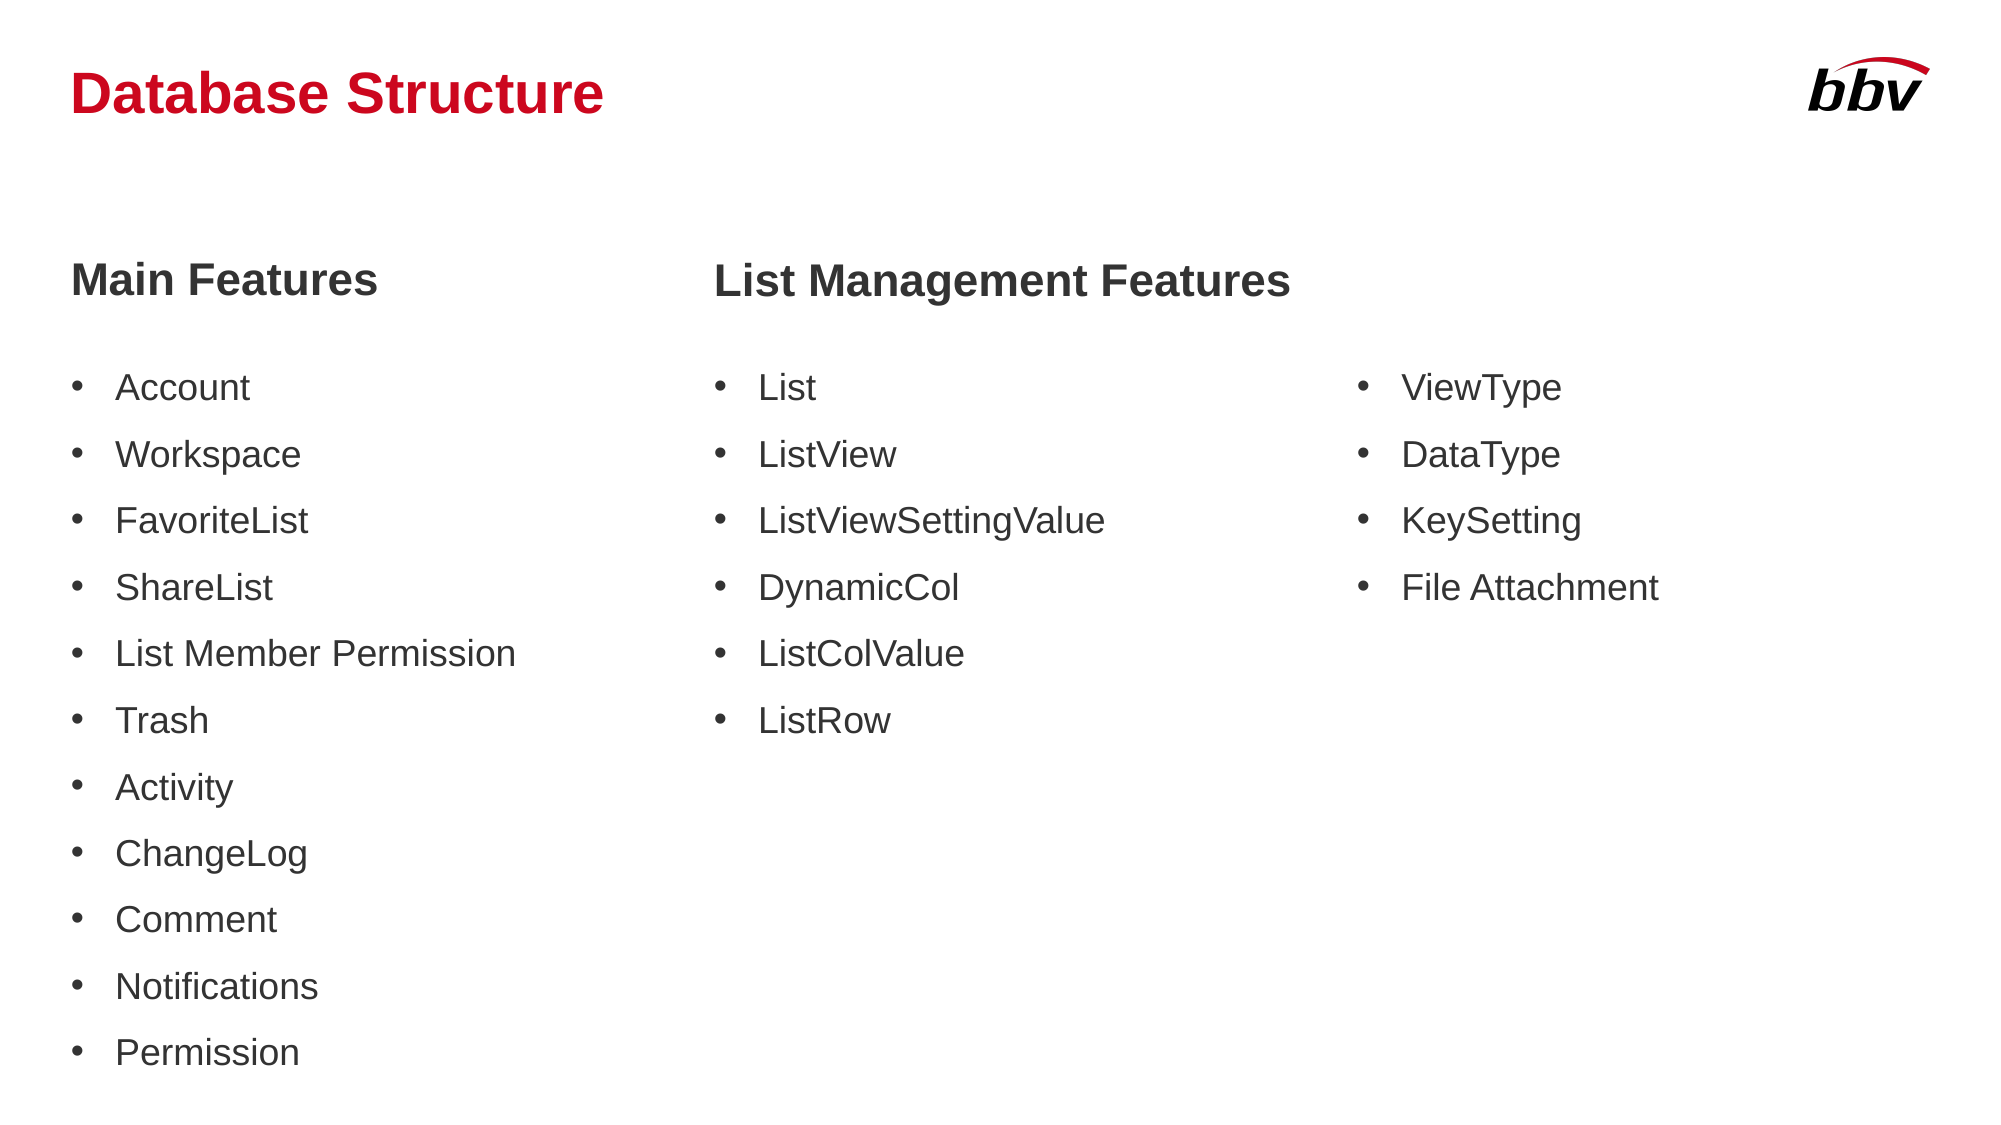

# Database Structure
Main Features
List Management Features
Account
Workspace
FavoriteList
ShareList
List Member Permission
Trash
Activity
ChangeLog
Comment
Notifications
Permission

List
ListView
ListViewSettingValue
DynamicCol
ListColValue
ListRow

ViewType
DataType
KeySetting
File Attachment